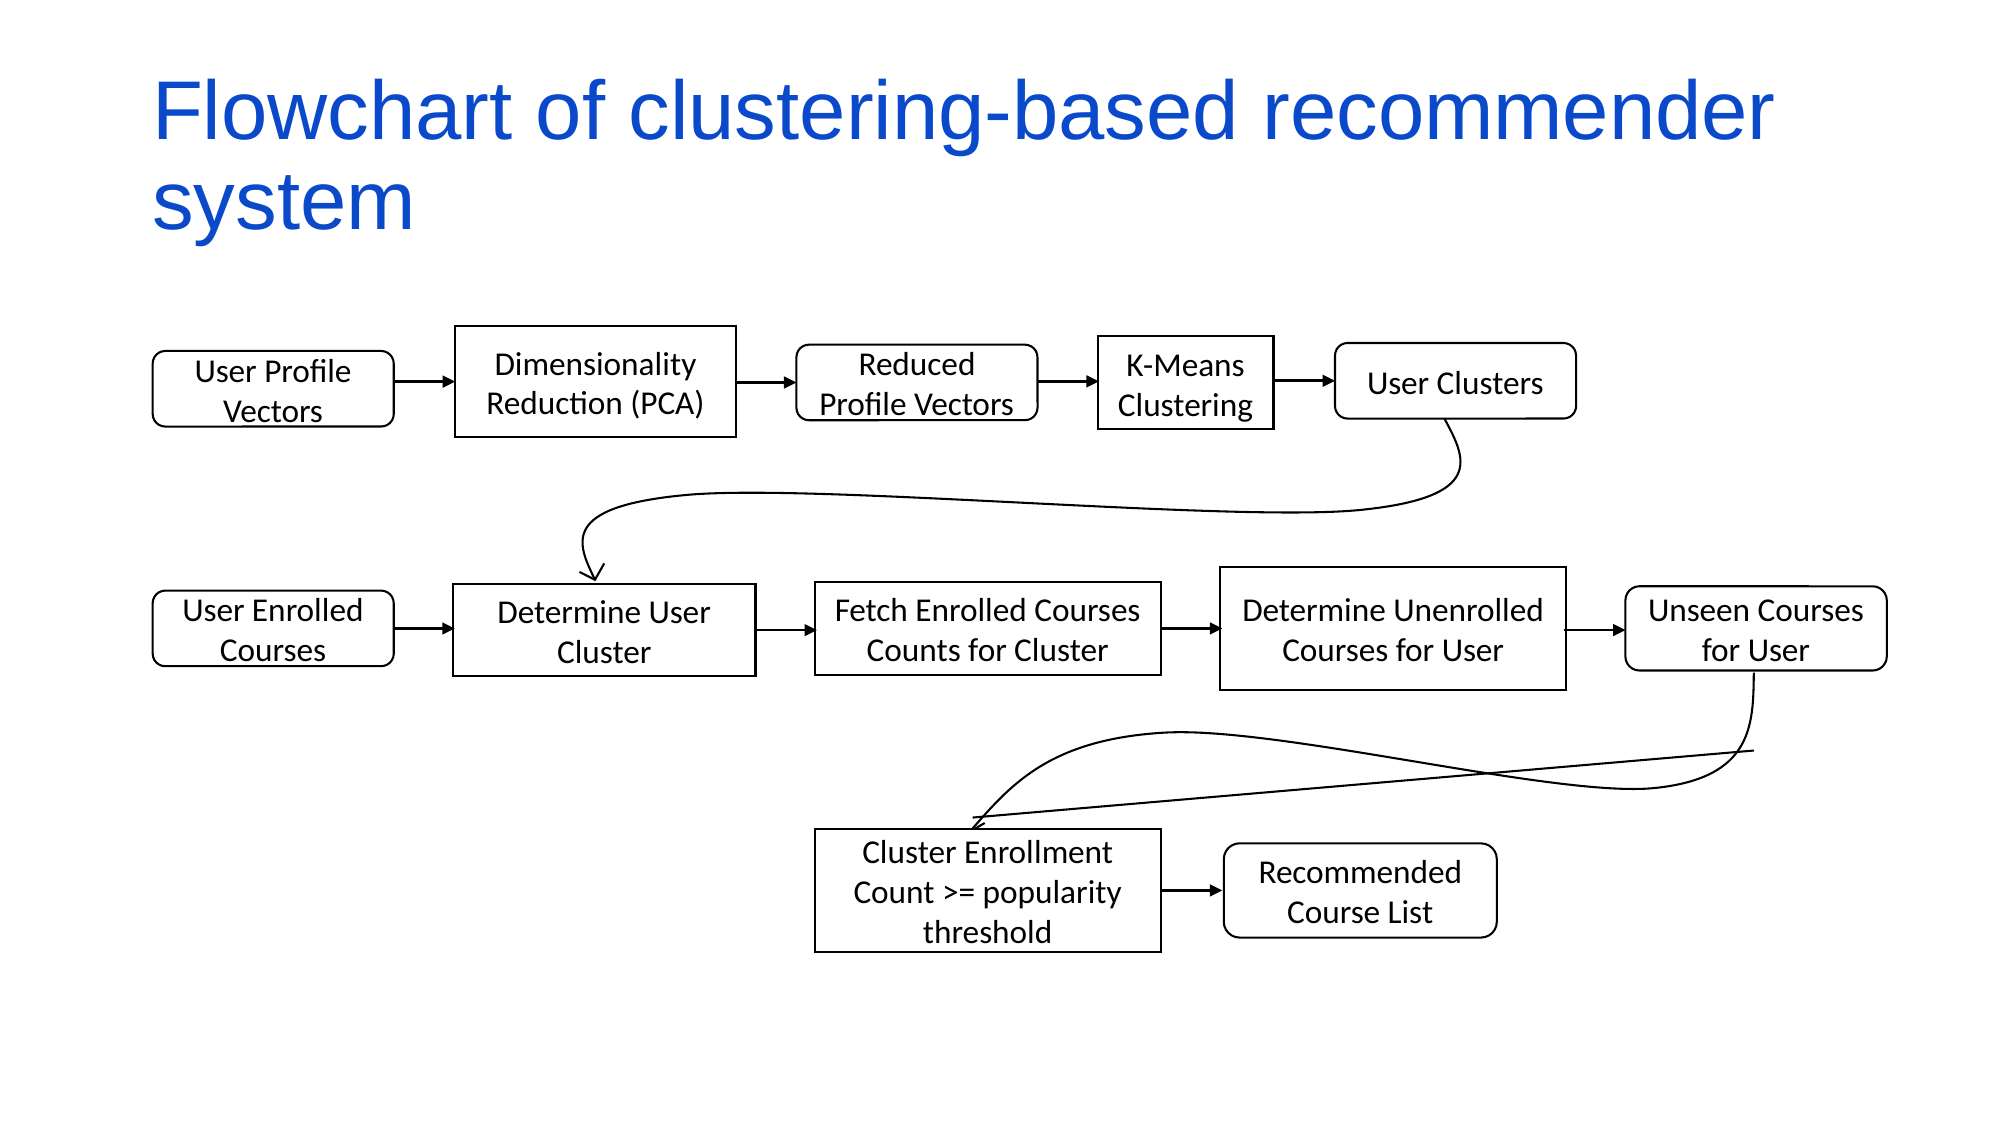

# Flowchart of clustering-based recommender system
Dimensionality Reduction (PCA)
K-Means Clustering
User Clusters
Reduced Profile Vectors
User Profile Vectors

Determine Unenrolled Courses for User
Fetch Enrolled Courses Counts for Cluster
Determine User Cluster
Unseen Courses for User
User Enrolled Courses

Cluster Enrollment Count >= popularity threshold
Recommended Course List